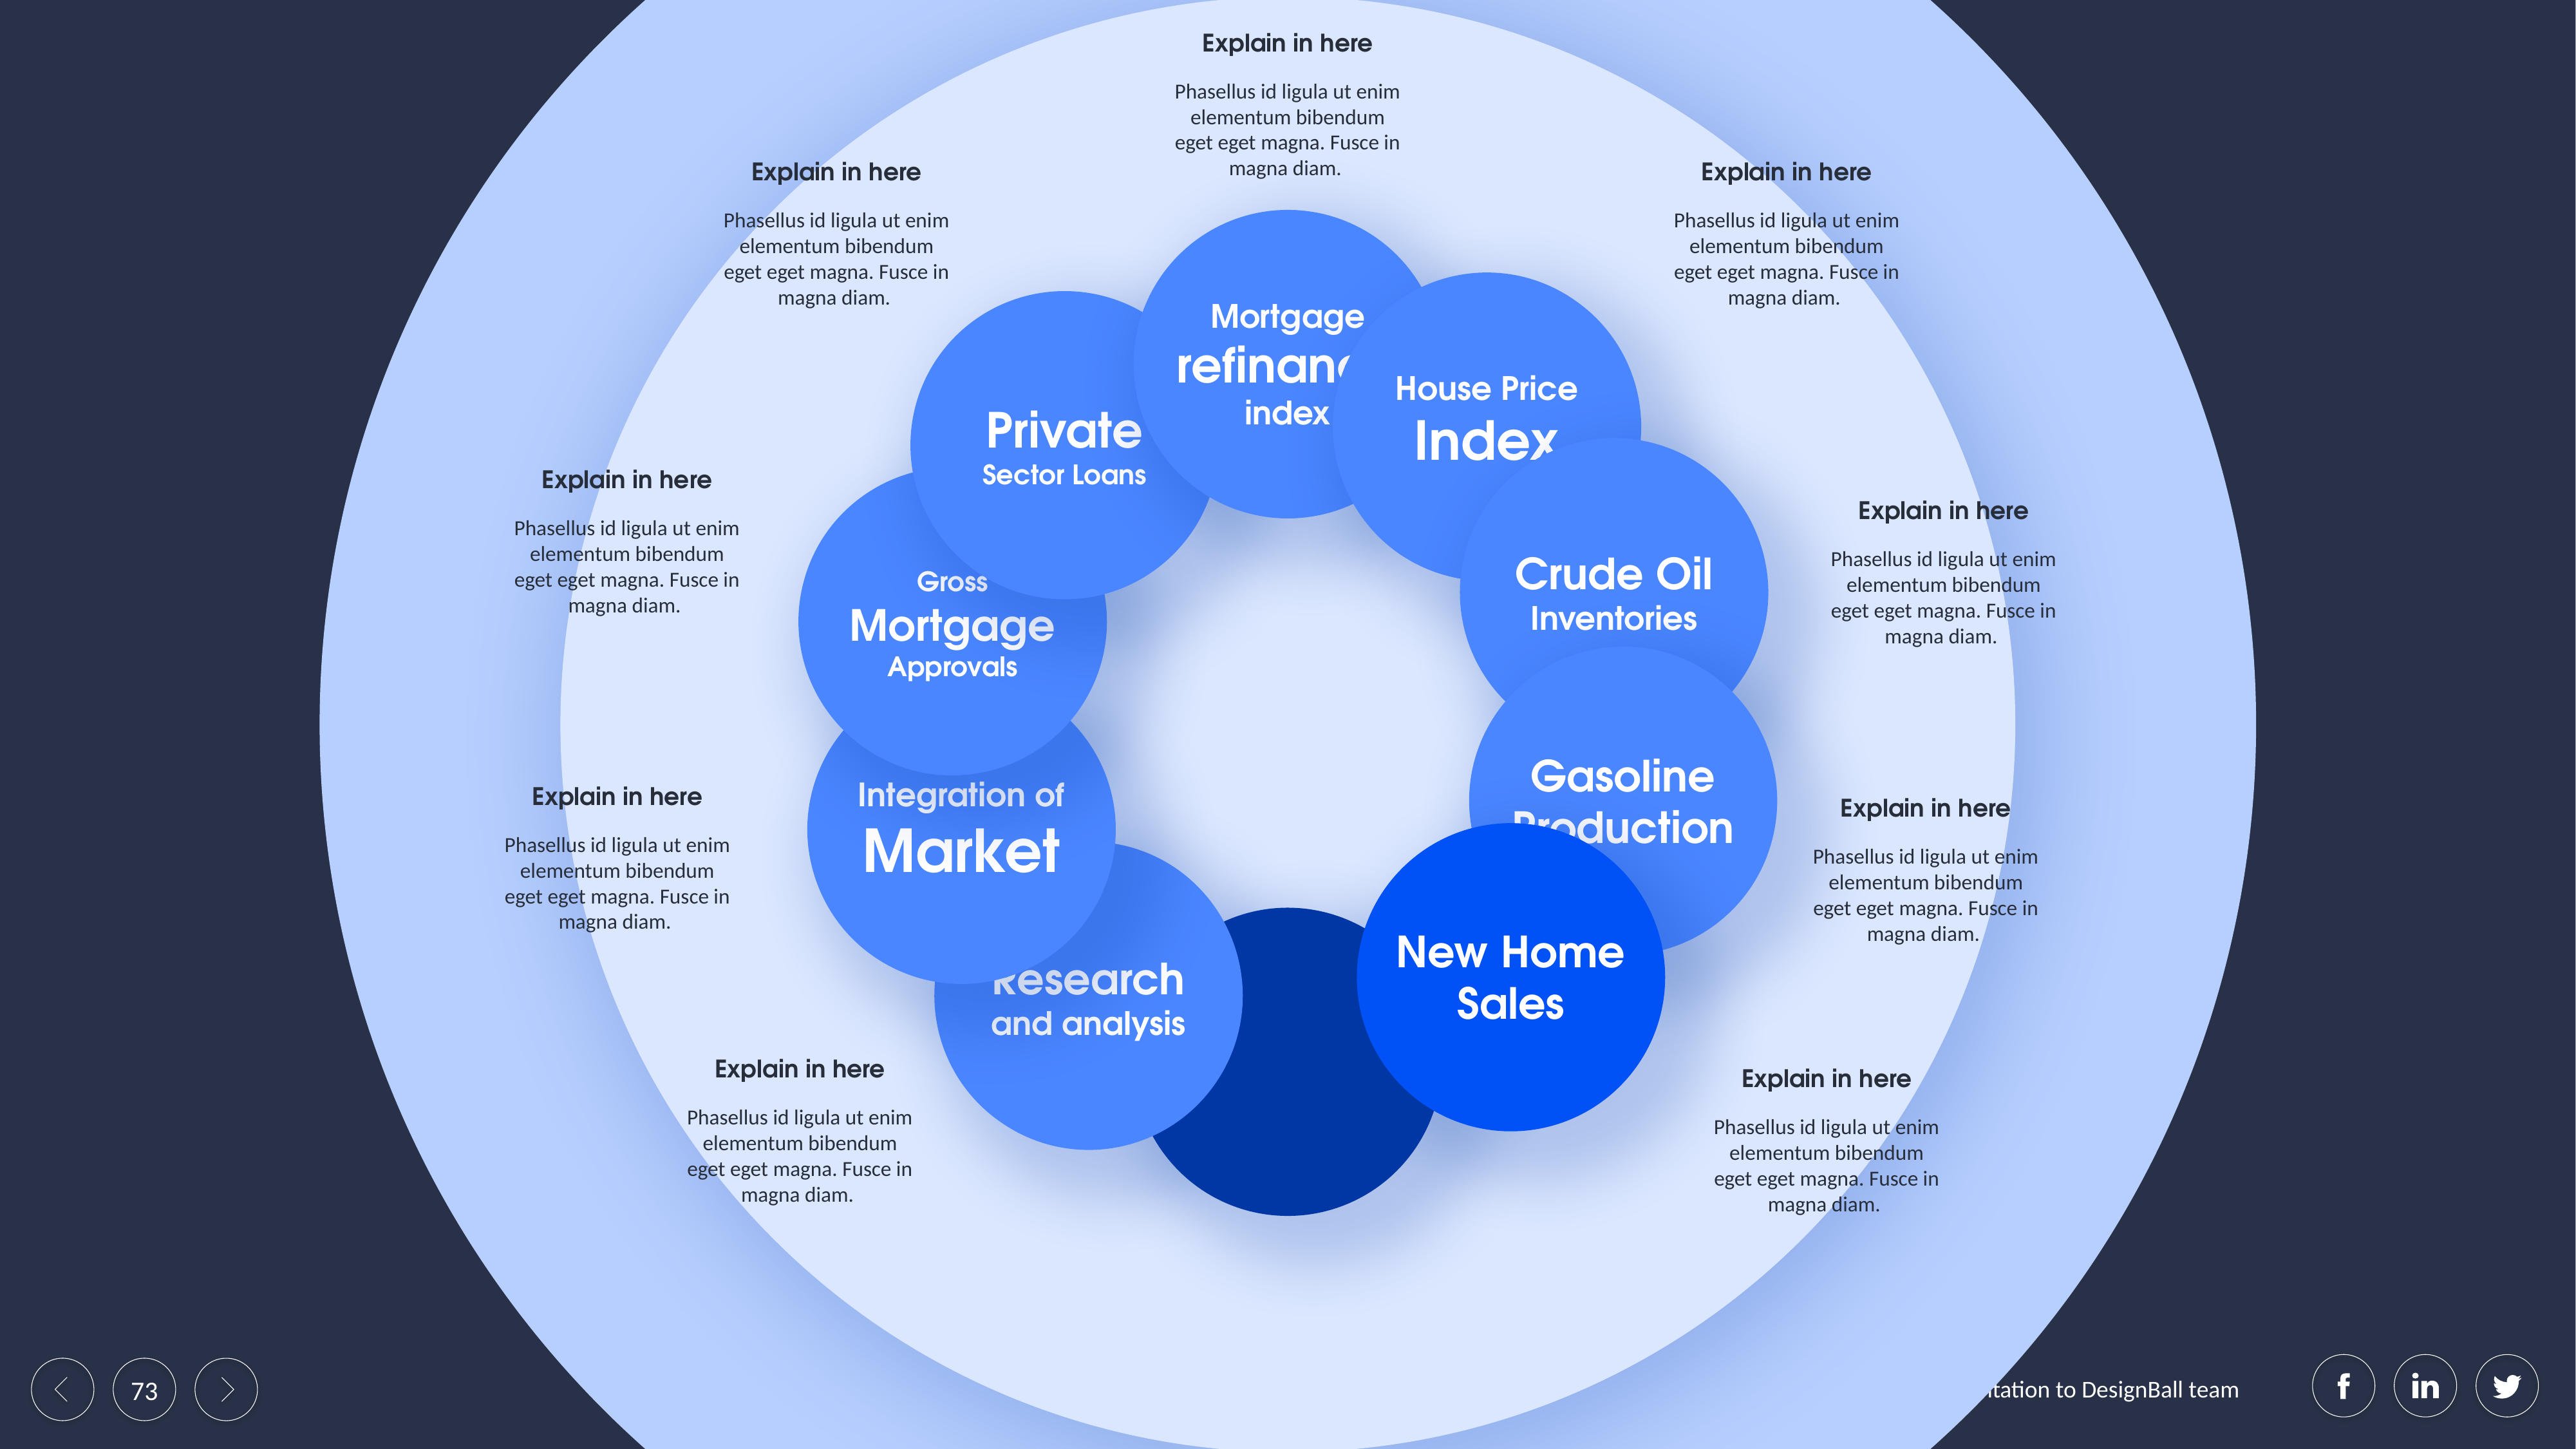

Explain in here
Phasellus id ligula ut enim elementum bibendum eget eget magna. Fusce in magna diam.
Explain in here
Phasellus id ligula ut enim elementum bibendum eget eget magna. Fusce in magna diam.
Explain in here
Phasellus id ligula ut enim elementum bibendum eget eget magna. Fusce in magna diam.

Mortgage refinance index

House Price Index

Private Sector Loans

Crude Oil Inventories

Gross Mortgage Approvals
Explain in here
Phasellus id ligula ut enim elementum bibendum eget eget magna. Fusce in magna diam.
Explain in here
Phasellus id ligula ut enim elementum bibendum eget eget magna. Fusce in magna diam.

Gasoline Production

Integration of Market
Explain in here
Phasellus id ligula ut enim elementum bibendum eget eget magna. Fusce in magna diam.
Explain in here
Phasellus id ligula ut enim elementum bibendum eget eget magna. Fusce in magna diam.

New Home Sales

Research and analysis

Explain in here
Phasellus id ligula ut enim elementum bibendum eget eget magna. Fusce in magna diam.
Explain in here
Phasellus id ligula ut enim elementum bibendum eget eget magna. Fusce in magna diam.